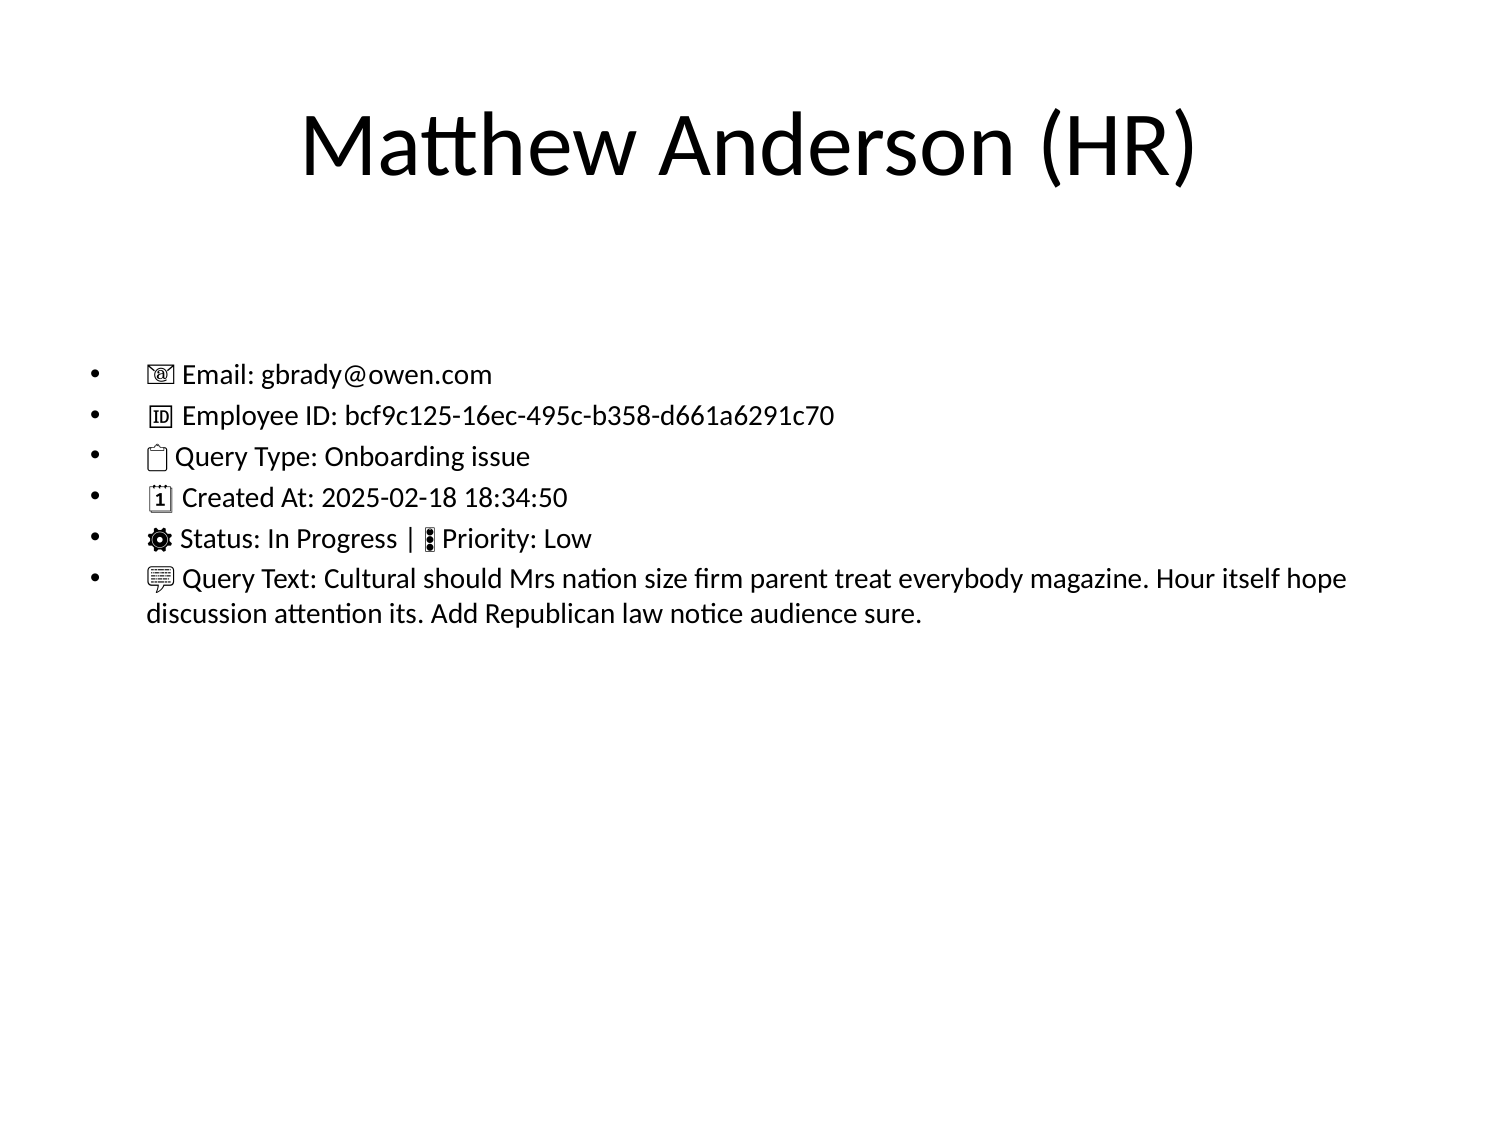

# Matthew Anderson (HR)

📧 Email: gbrady@owen.com
🆔 Employee ID: bcf9c125-16ec-495c-b358-d661a6291c70
📋 Query Type: Onboarding issue
🗓 Created At: 2025-02-18 18:34:50
⚙ Status: In Progress | 🚦 Priority: Low
💬 Query Text: Cultural should Mrs nation size firm parent treat everybody magazine. Hour itself hope discussion attention its. Add Republican law notice audience sure.